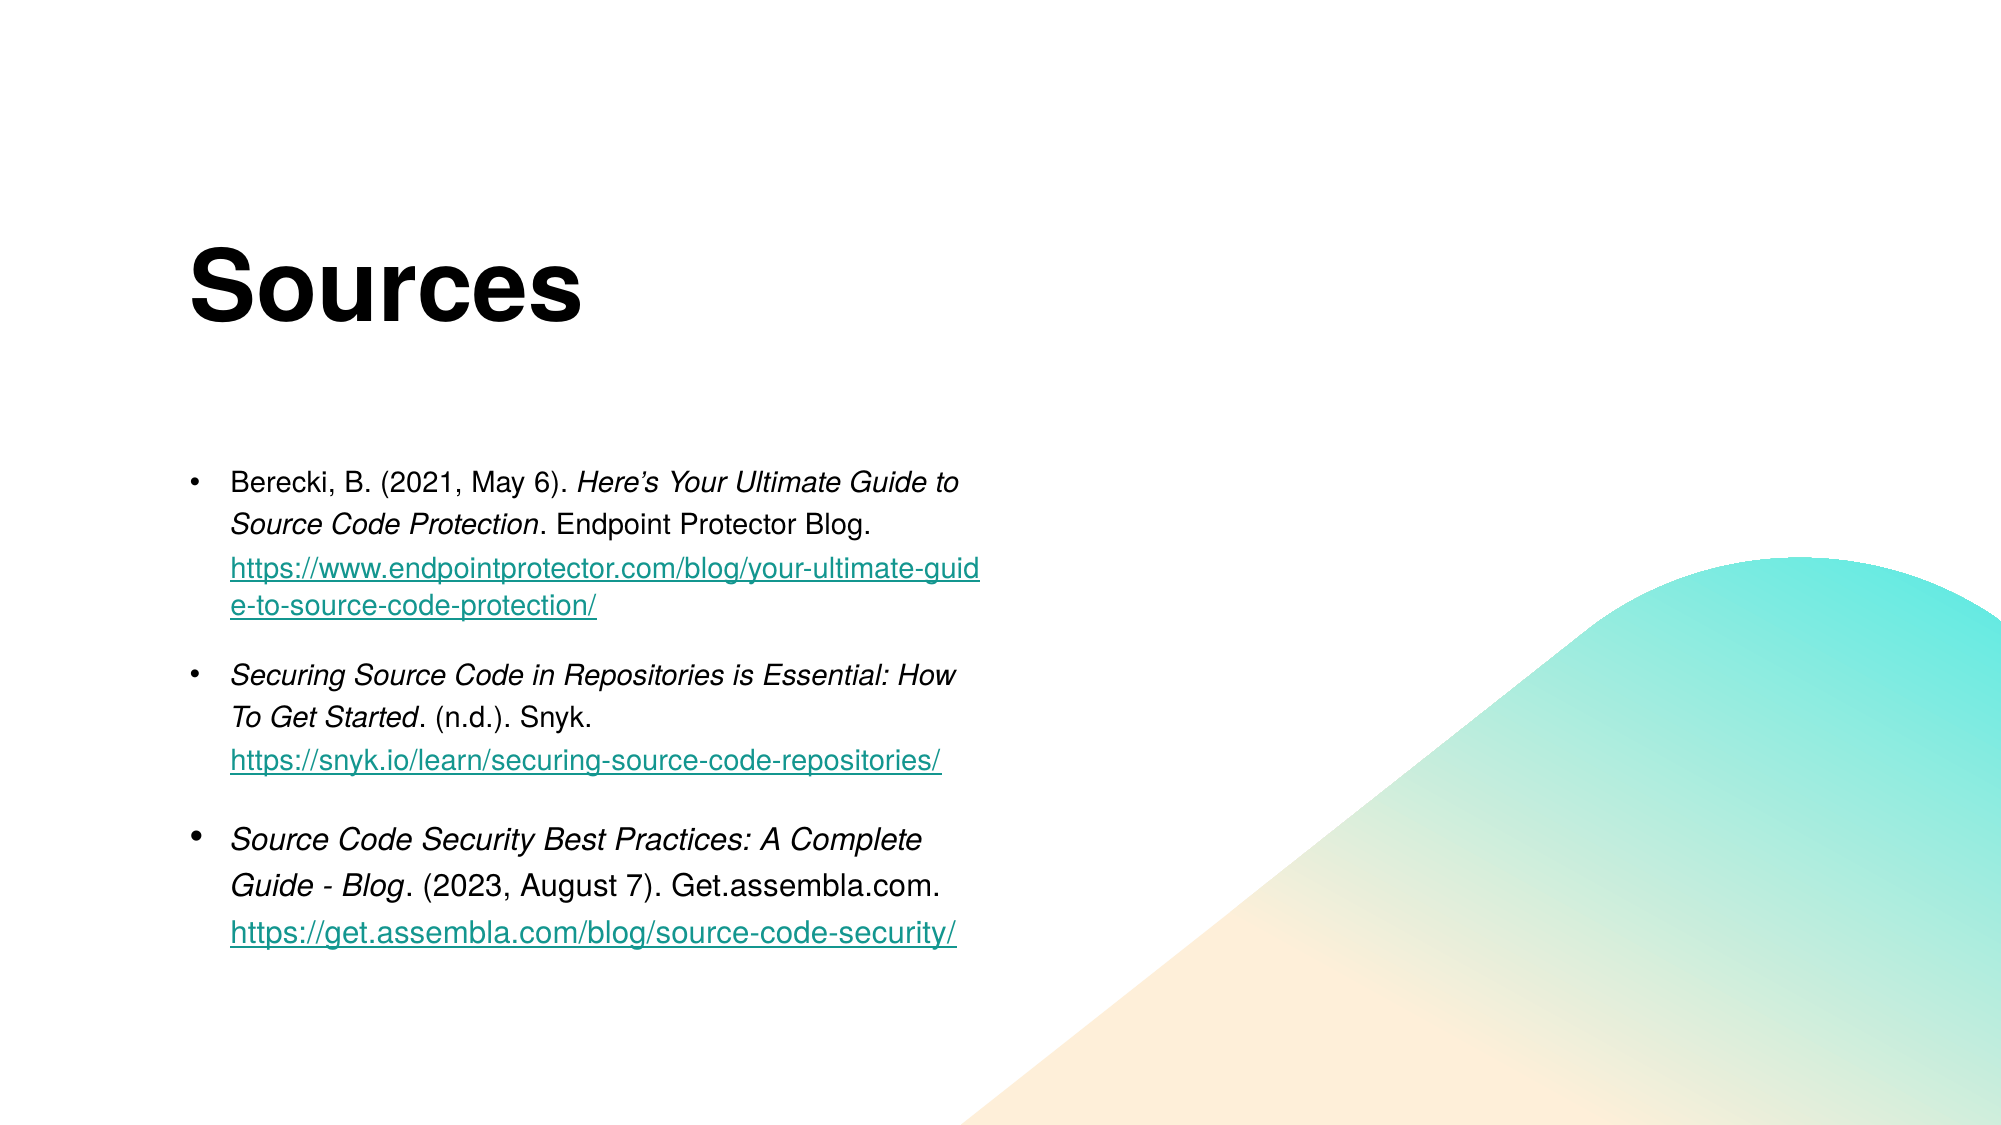

# Sources
Berecki, B. (2021, May 6). Here’s Your Ultimate Guide to Source Code Protection. Endpoint Protector Blog. https://www.endpointprotector.com/blog/your-ultimate-guide-to-source-code-protection/
Securing Source Code in Repositories is Essential: How To Get Started. (n.d.). Snyk. https://snyk.io/learn/securing-source-code-repositories/
‌Source Code Security Best Practices: A Complete Guide - Blog. (2023, August 7). Get.assembla.com. https://get.assembla.com/blog/source-code-security/